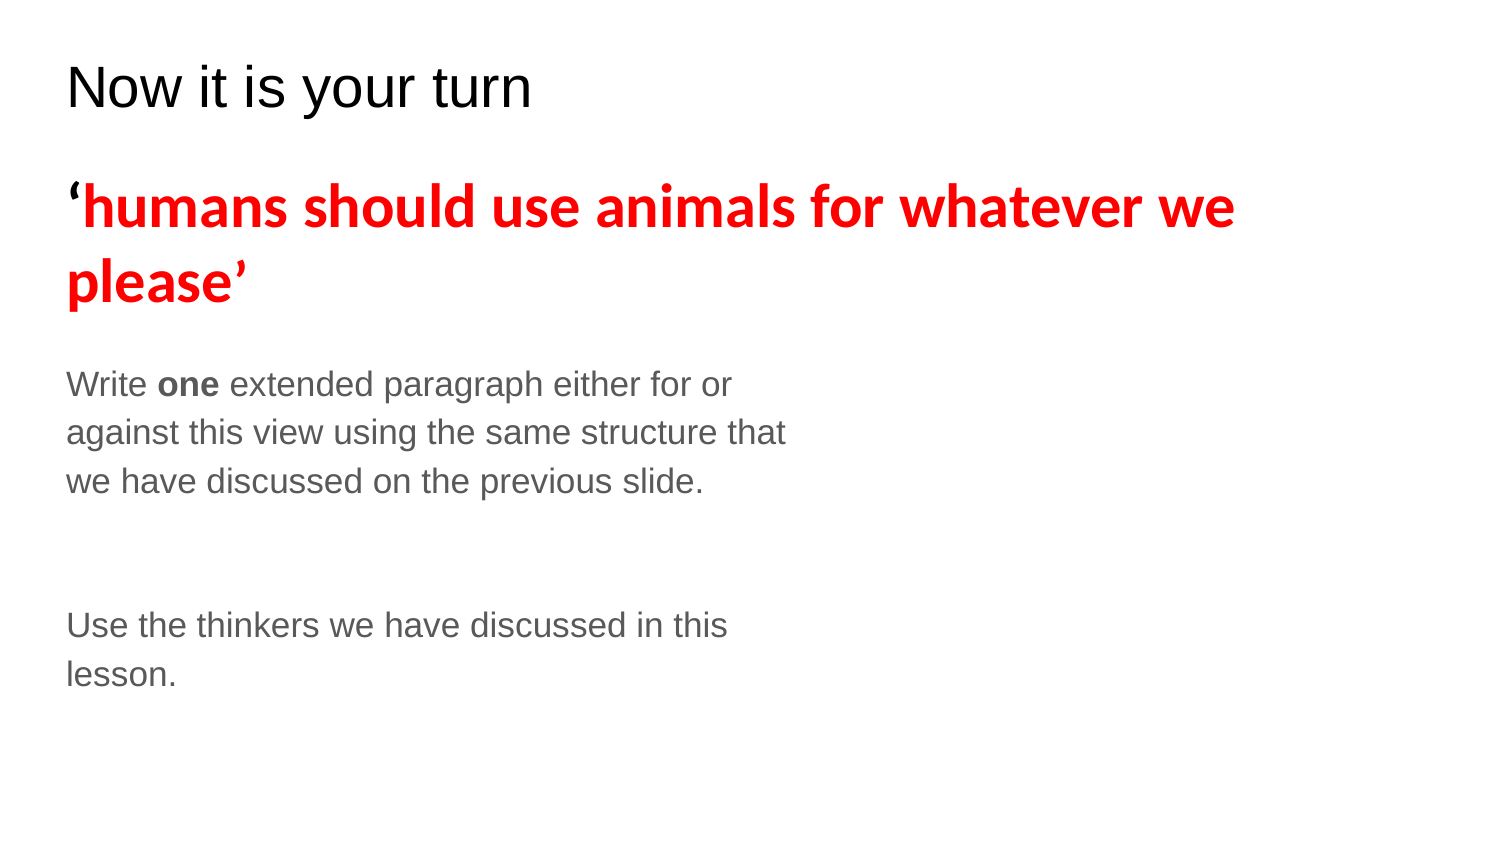

# Now it is your turn
‘humans should use animals for whatever we please’
Write one extended paragraph either for or against this view using the same structure that we have discussed on the previous slide.

Use the thinkers we have discussed in this lesson.